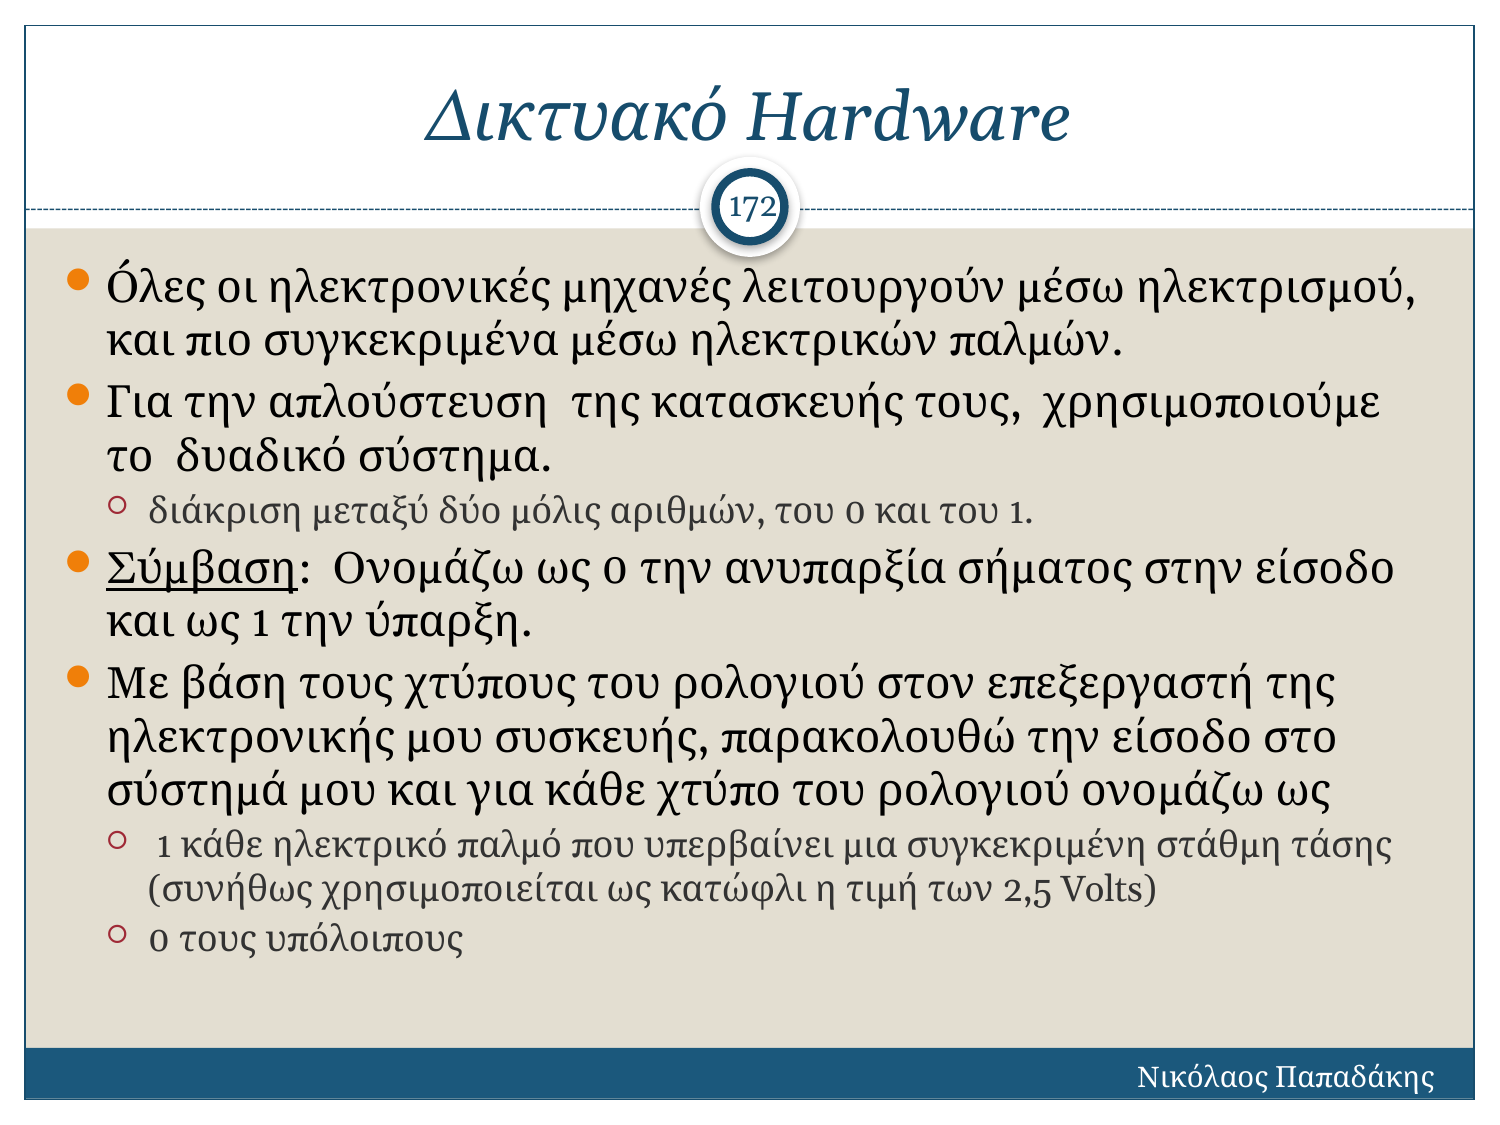

# Δικτυακό Hardware
172
Όλες οι ηλεκτρονικές μηχανές λειτουργούν μέσω ηλεκτρισμού, και πιο συγκεκριμένα μέσω ηλεκτρικών παλμών.
Για την απλούστευση  της κατασκευής τους,  χρησιμοποιούμε  το  δυαδικό σύστημα.
διάκριση μεταξύ δύο μόλις αριθμών, του 0 και του 1.
Σύμβαση:  Ονομάζω ως 0 την ανυπαρξία σήματος στην είσοδο και ως 1 την ύπαρξη.
Με βάση τους χτύπους του ρολογιού στον επεξεργαστή της ηλεκτρονικής μου συσκευής, παρακολουθώ την είσοδο στο σύστημά μου και για κάθε χτύπο του ρολογιού ονομάζω ως
 1 κάθε ηλεκτρικό παλμό που υπερβαίνει μια συγκεκριμένη στάθμη τάσης (συνήθως χρησιμοποιείται ως κατώφλι η τιμή των 2,5 Volts)
0 τους υπόλοιπους
Νικόλαος Παπαδάκης